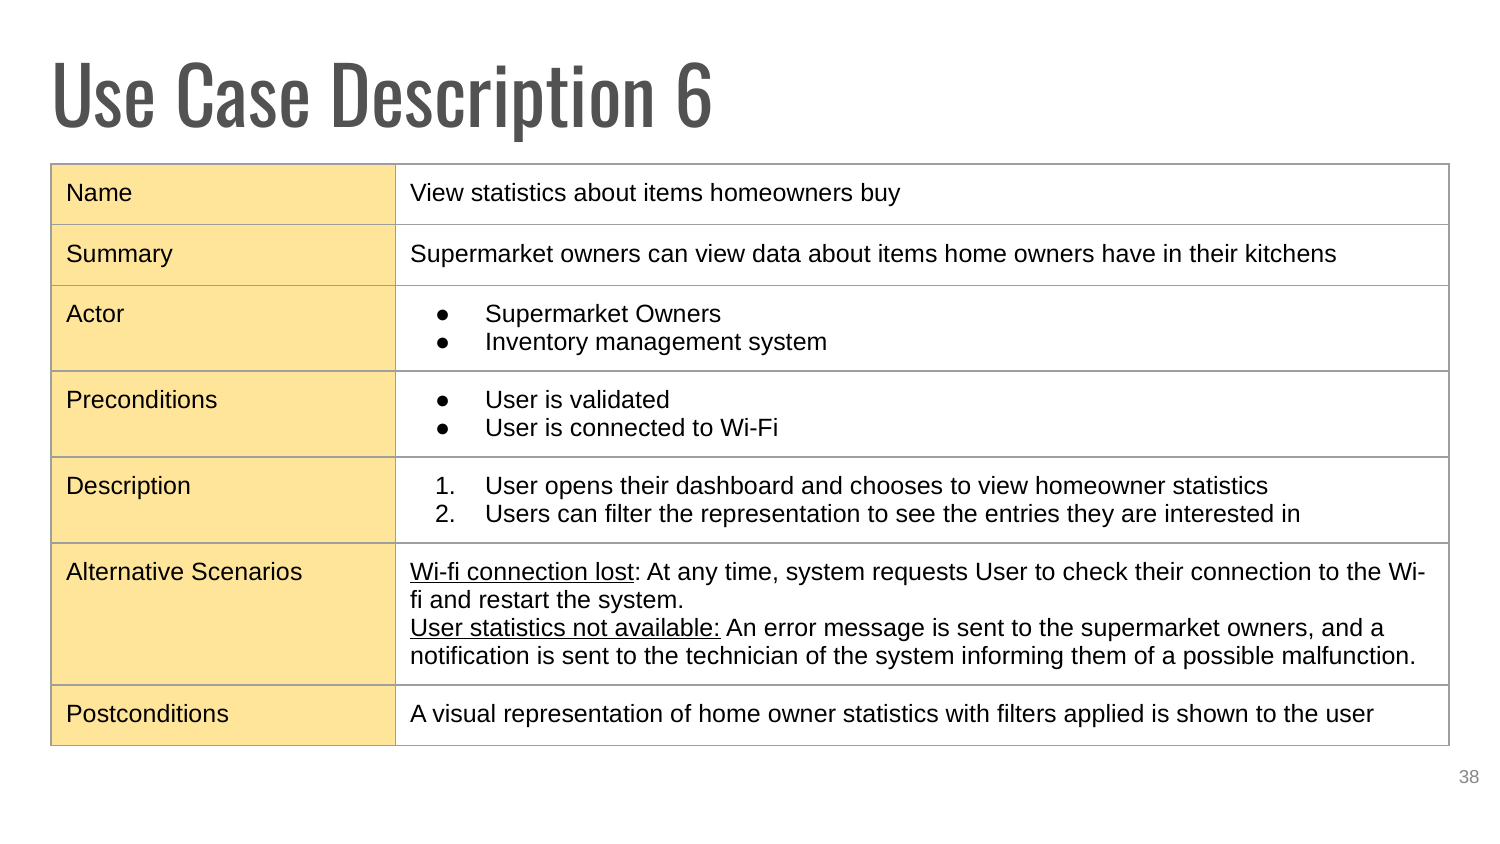

# Use Case Description 6
| Name | View statistics about items homeowners buy |
| --- | --- |
| Summary | Supermarket owners can view data about items home owners have in their kitchens |
| Actor | Supermarket Owners Inventory management system |
| Preconditions | User is validated User is connected to Wi-Fi |
| Description | User opens their dashboard and chooses to view homeowner statistics Users can filter the representation to see the entries they are interested in |
| Alternative Scenarios | Wi-fi connection lost: At any time, system requests User to check their connection to the Wi-fi and restart the system. User statistics not available: An error message is sent to the supermarket owners, and a notification is sent to the technician of the system informing them of a possible malfunction. |
| Postconditions | A visual representation of home owner statistics with filters applied is shown to the user |
38